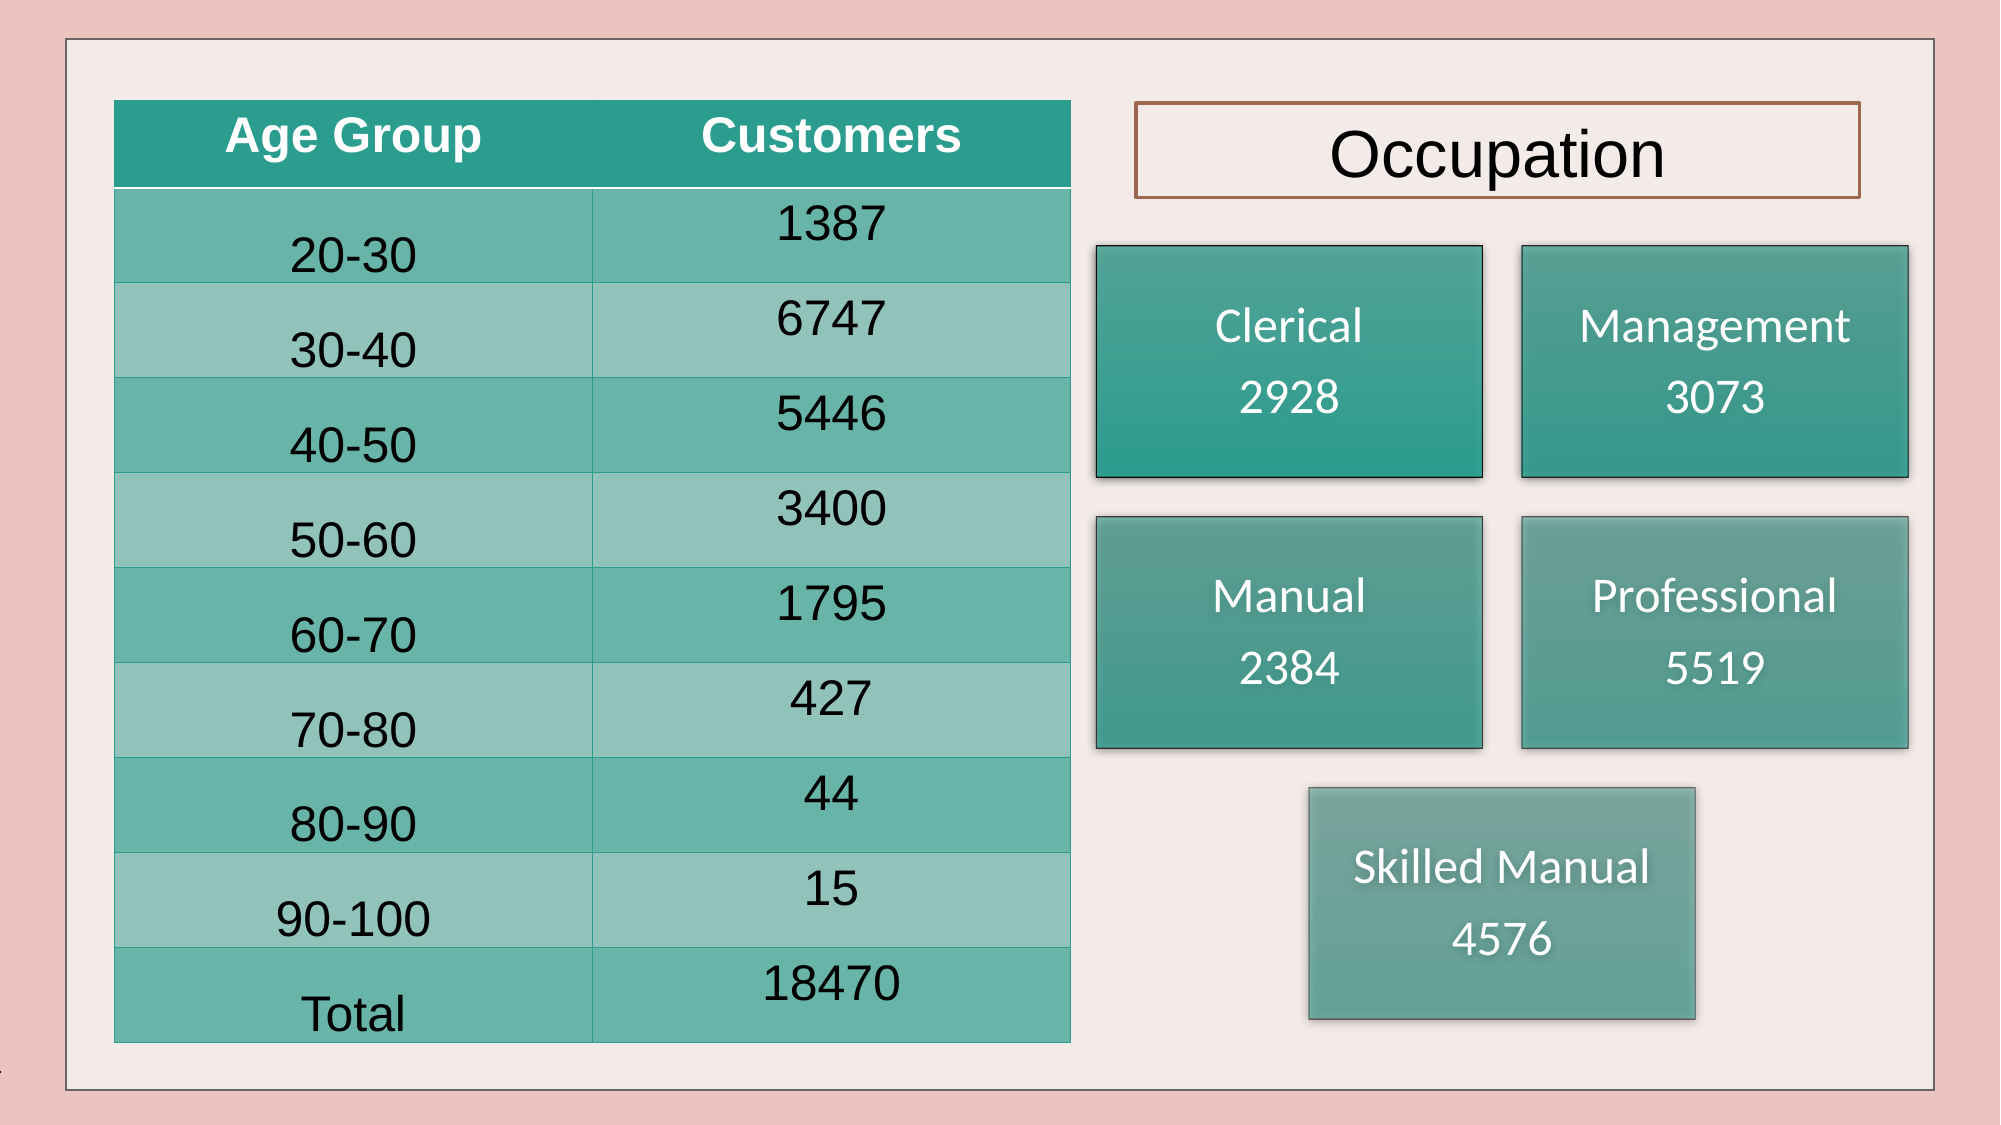

| Age Group | Customers |
| --- | --- |
| 20-30 | 1387 |
| 30-40 | 6747 |
| 40-50 | 5446 |
| 50-60 | 3400 |
| 60-70 | 1795 |
| 70-80 | 427 |
| 80-90 | 44 |
| 90-100 | 15 |
| Total | 18470 |
Occupation
Clerical
2928
Management
3073
Manual
2384
Professional
5519
Skilled Manual
4576